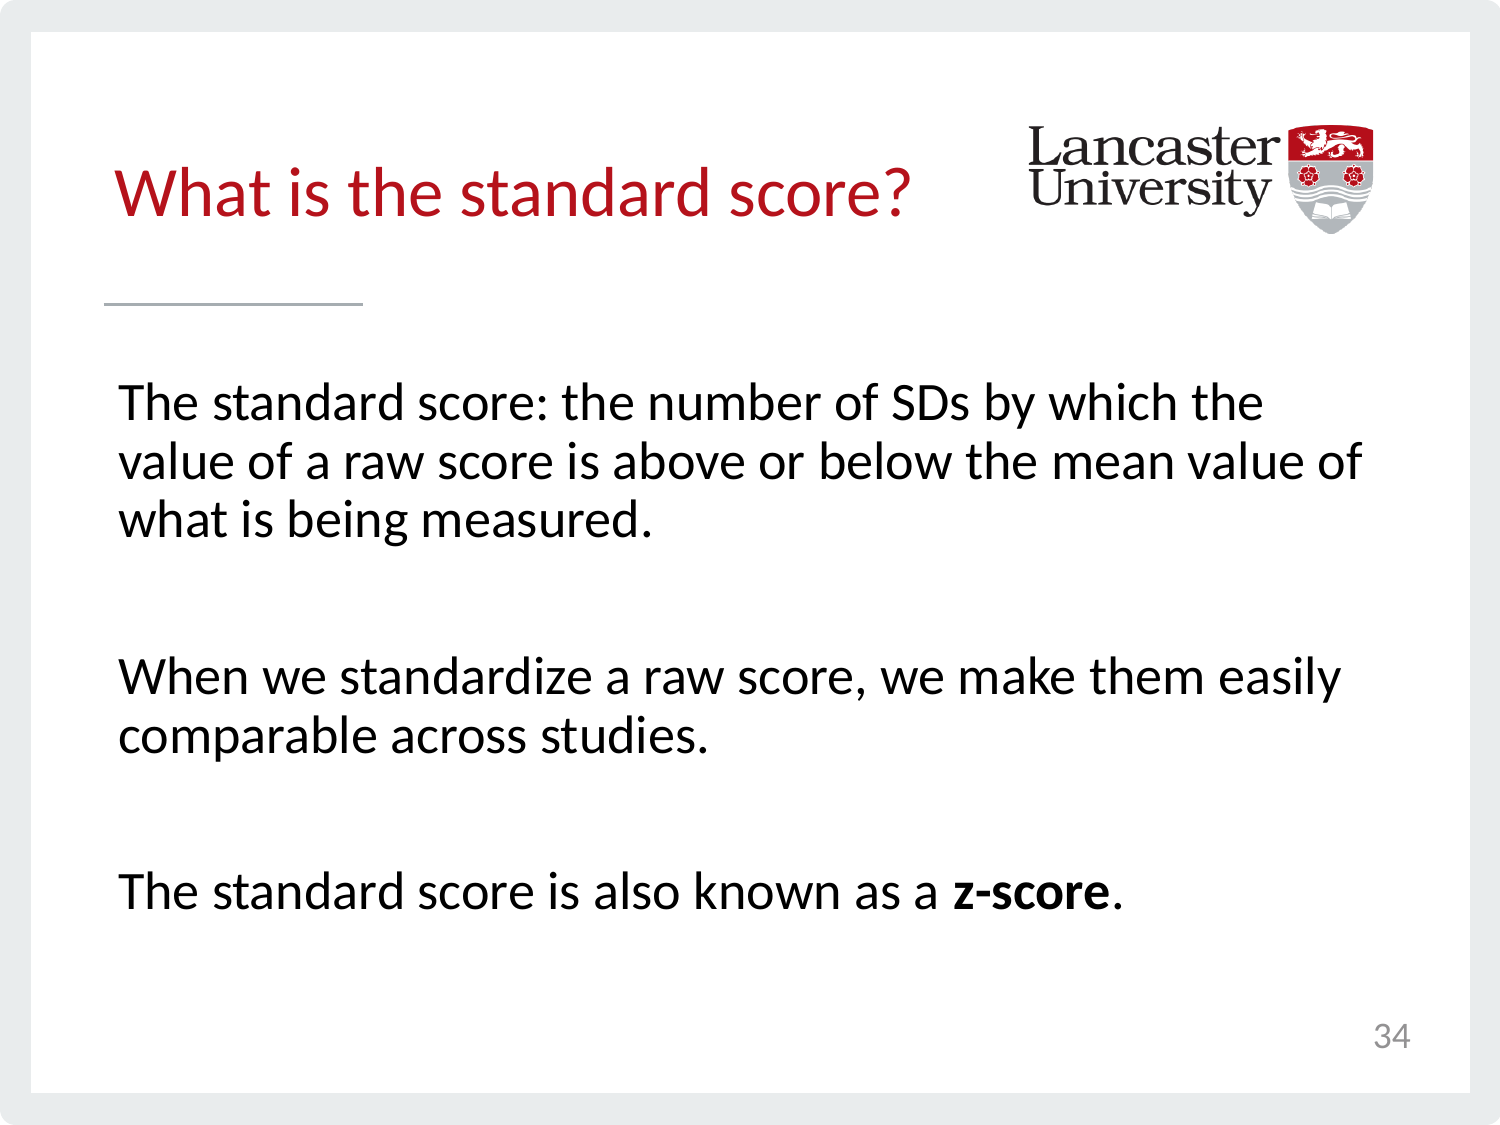

# What is the standard score?
The standard score: the number of SDs by which the value of a raw score is above or below the mean value of what is being measured.

When we standardize a raw score, we make them easily comparable across studies.

The standard score is also known as a z-score.
34